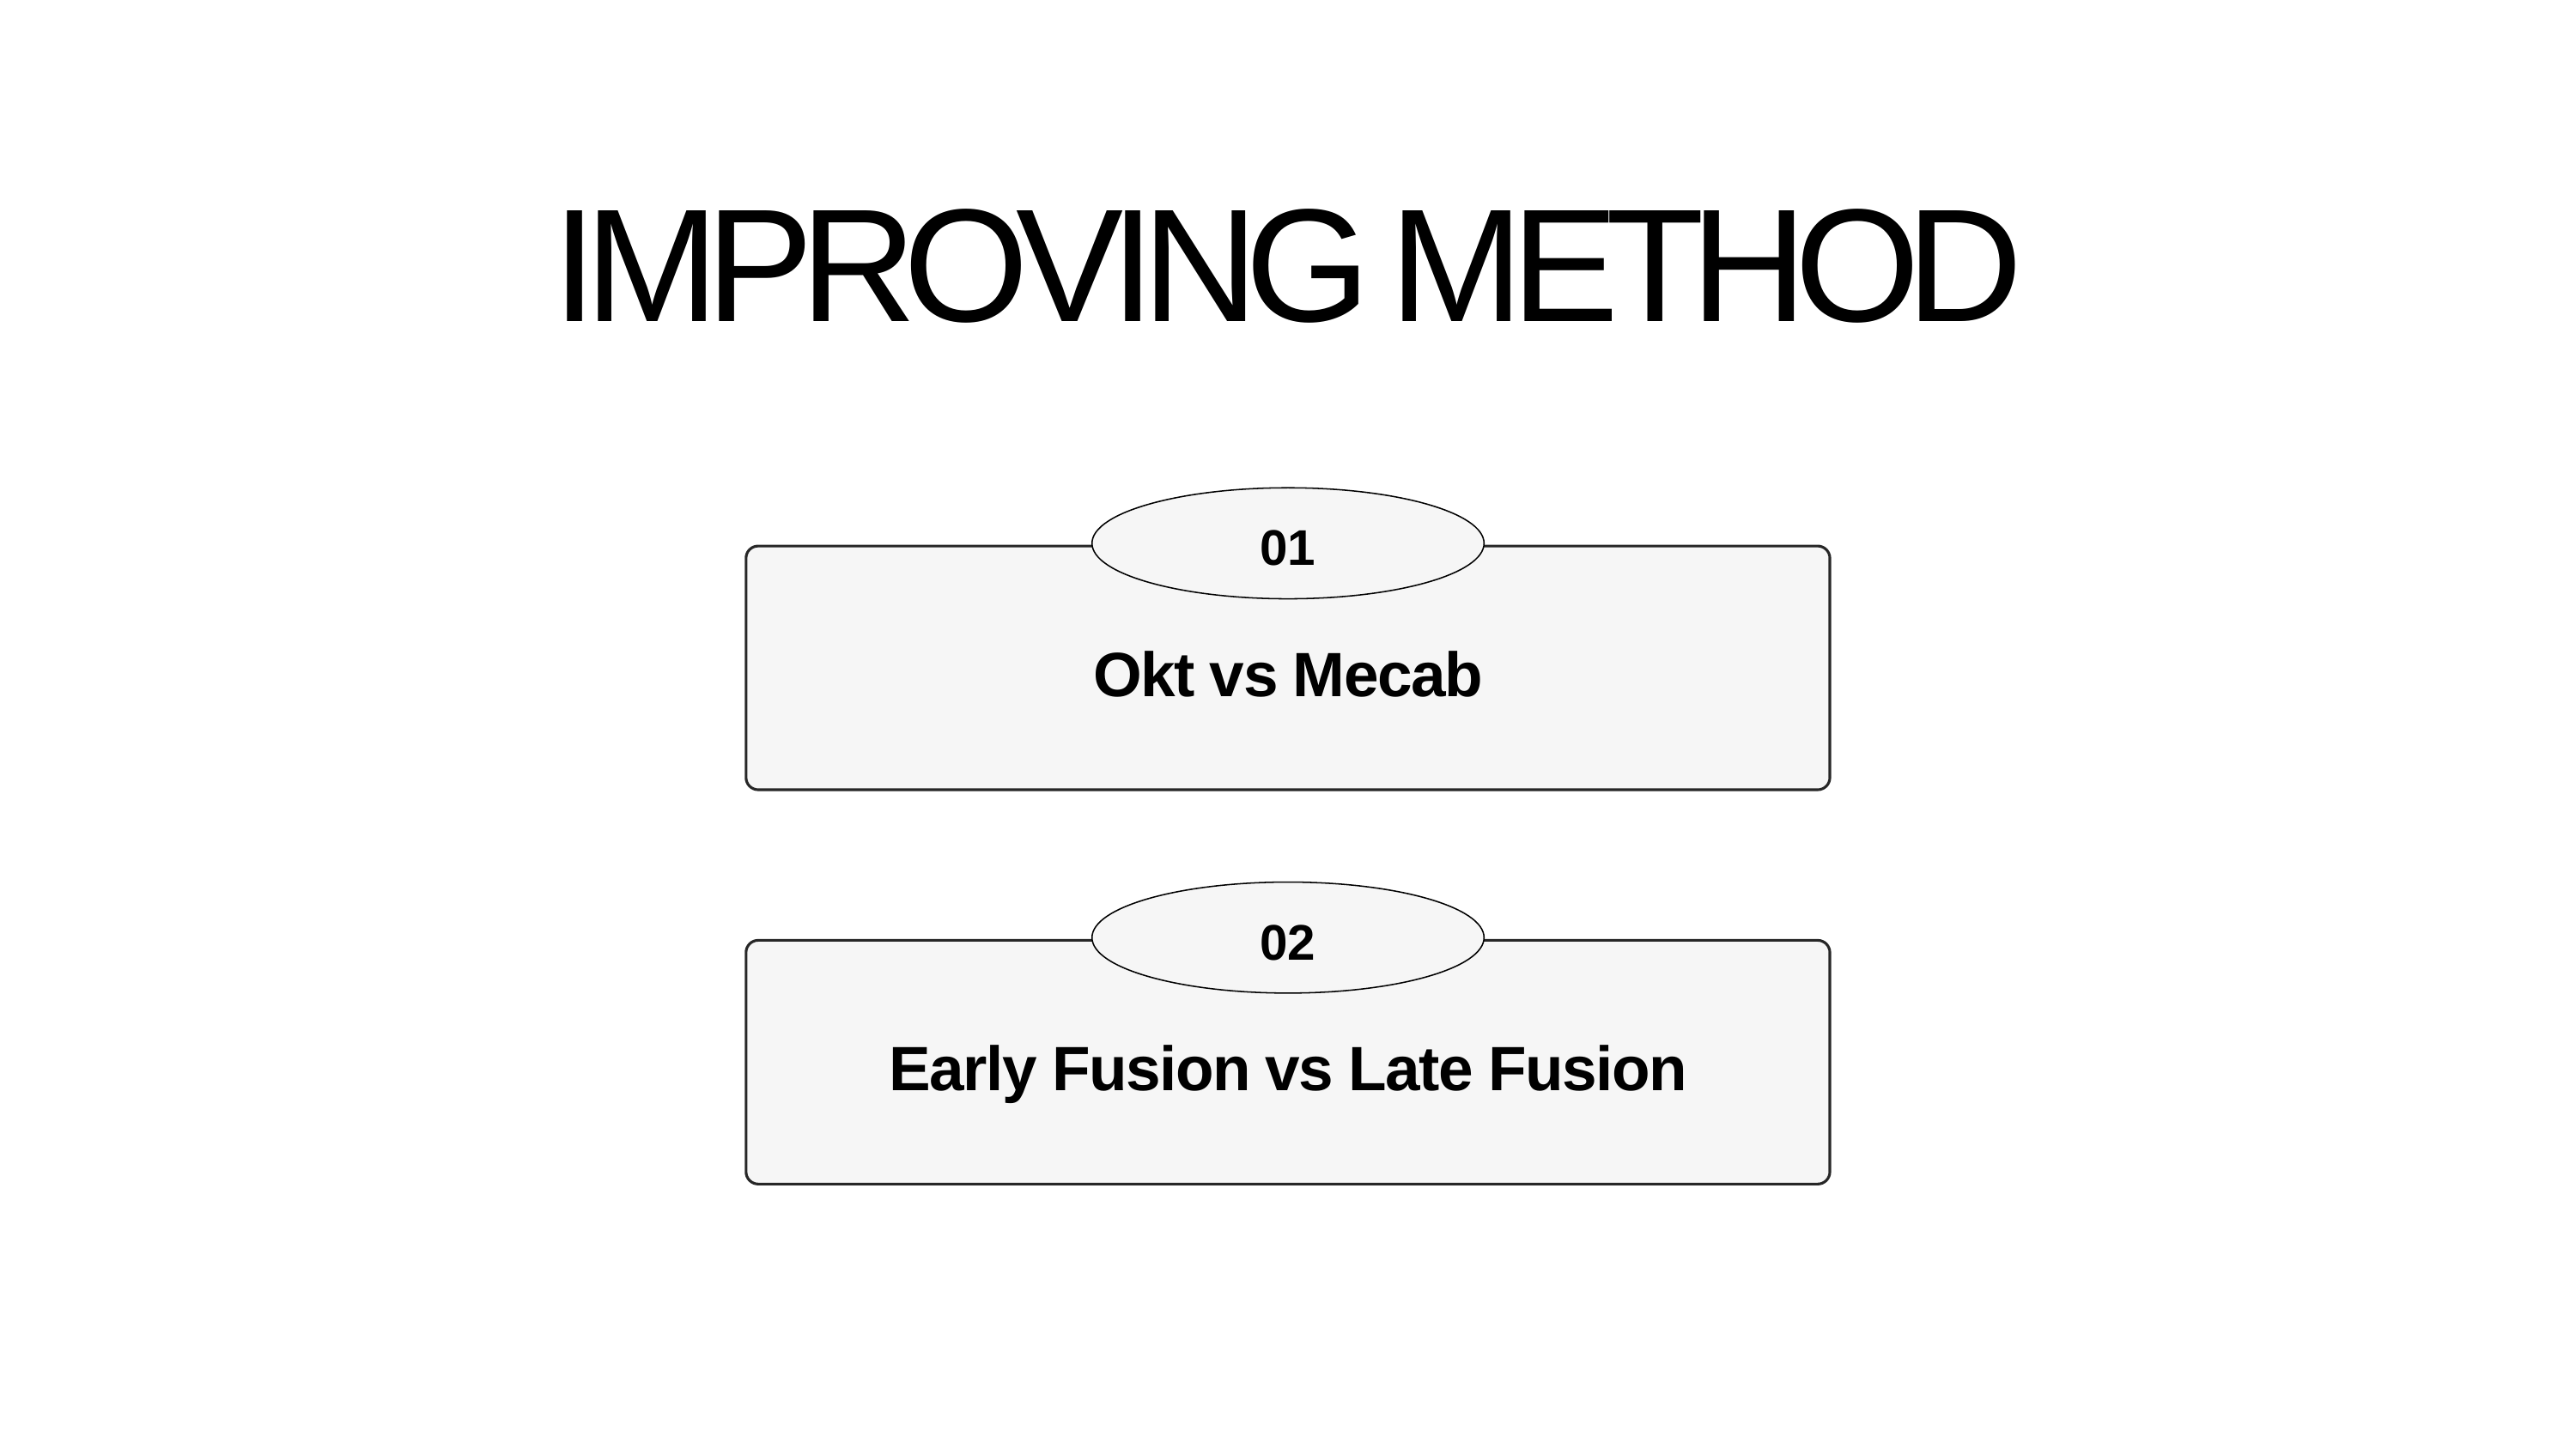

IMPROVING METHOD

01

Okt vs Mecab

02

Early Fusion vs Late Fusion